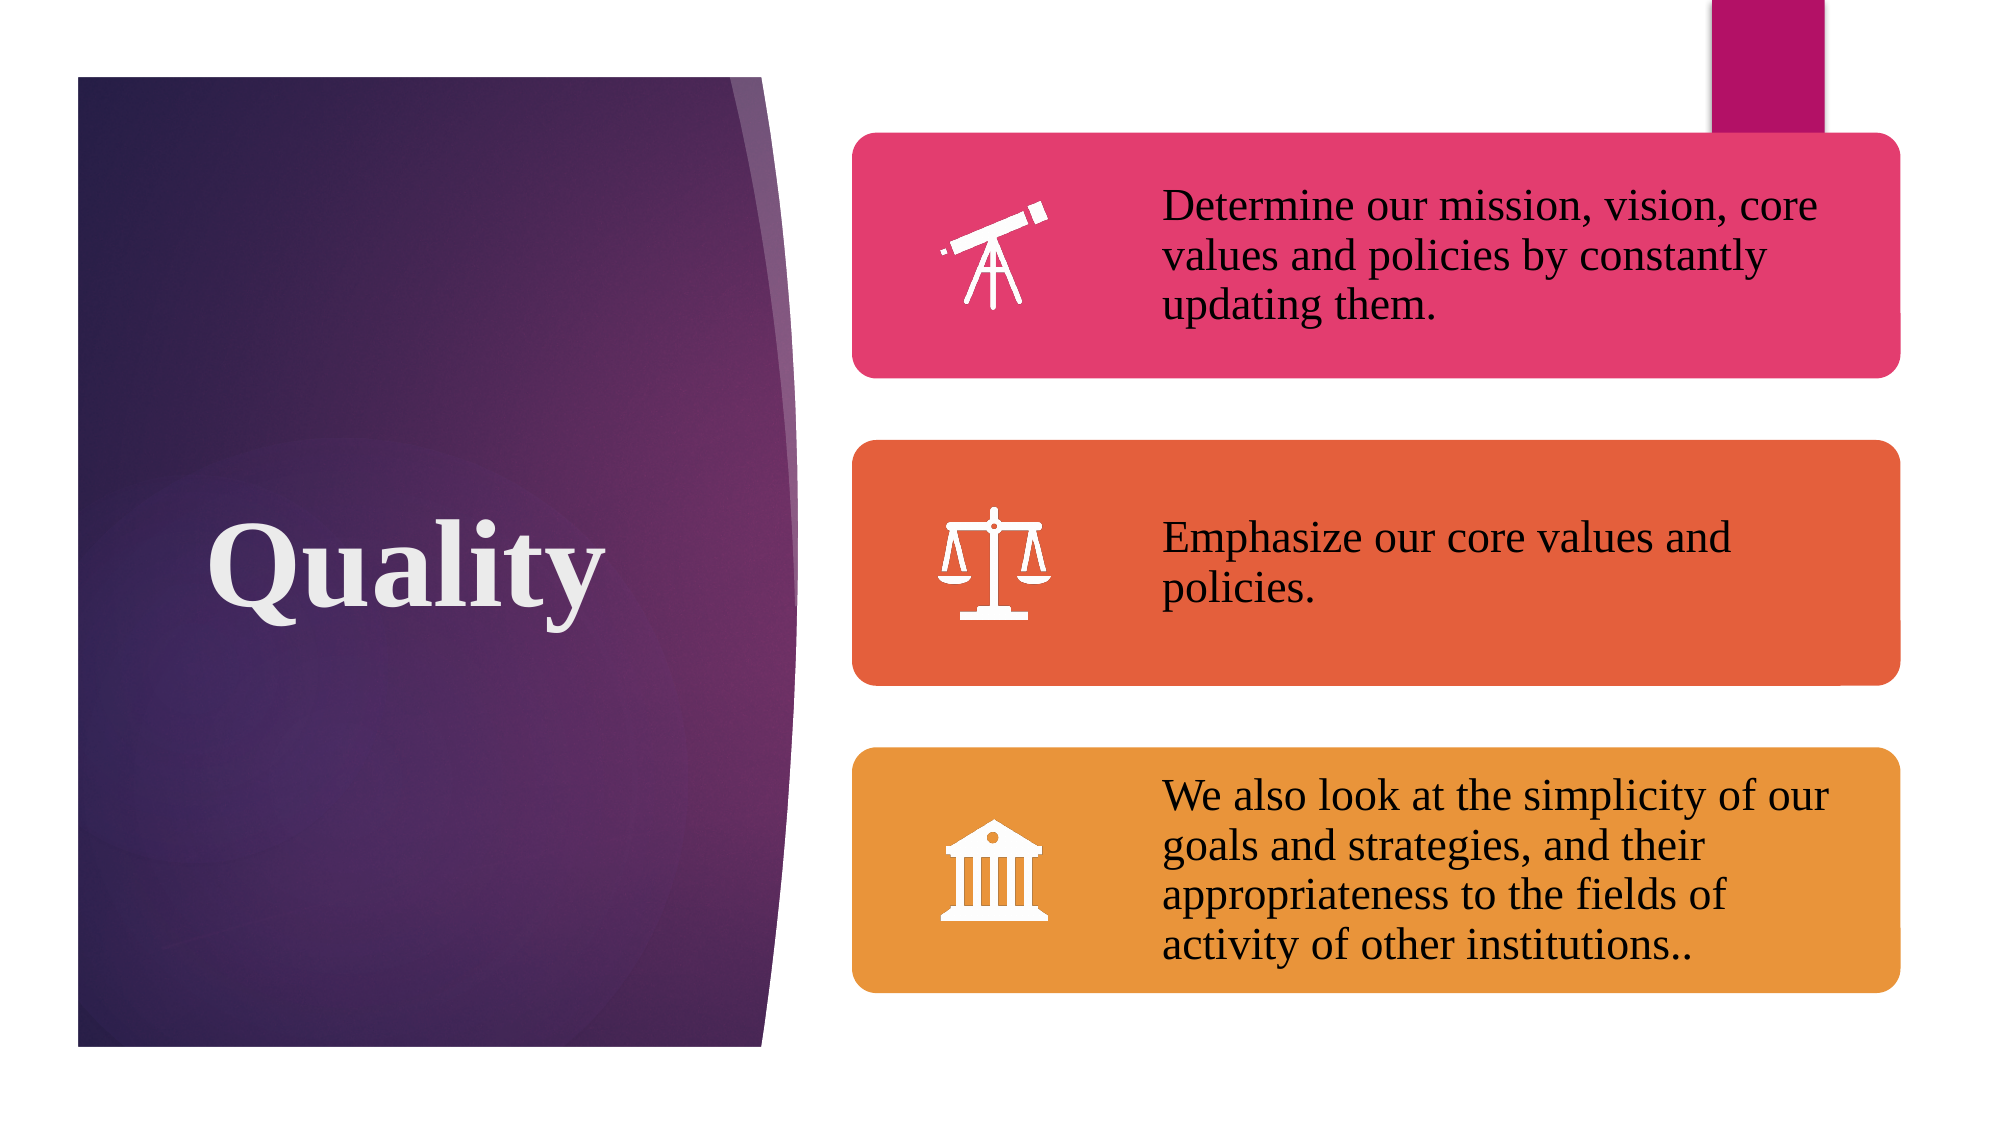

Determine our mission, vision, core values and policies by constantly updating them.
Emphasize our core values and policies.
We also look at the simplicity of our goals and strategies, and their appropriateness to the fields of activity of other institutions..
# Quality